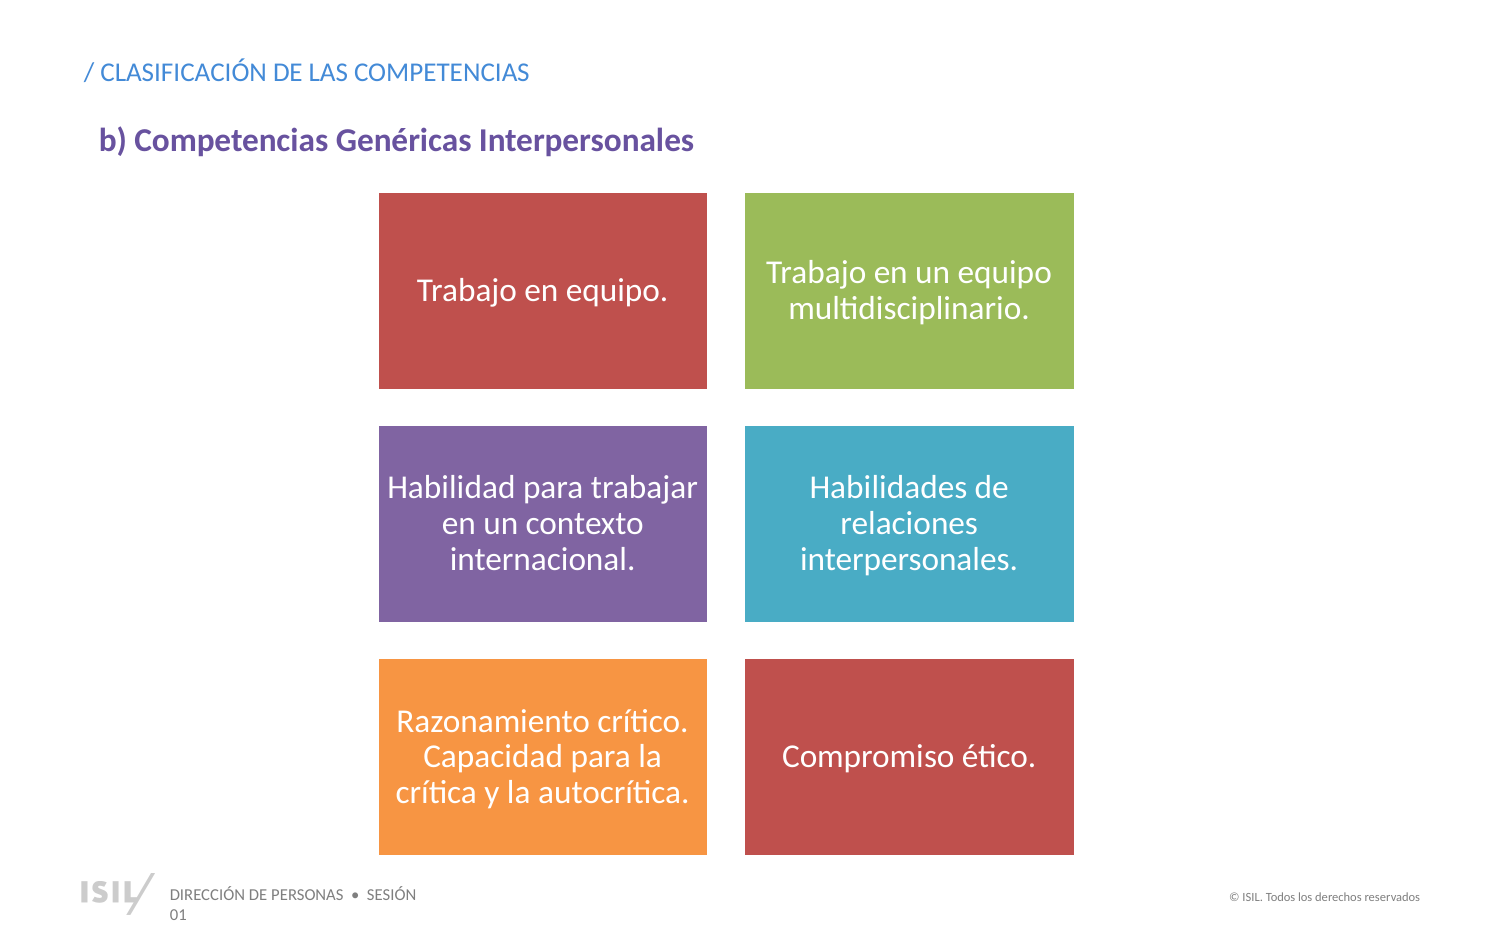

/ CLASIFICACIÓN DE LAS COMPETENCIAS
b) Competencias Genéricas Interpersonales

Trabajo en equipo.

Trabajo en un equipo multidisciplinario.

Habilidad para trabajar en un contexto internacional.

Habilidades de relaciones interpersonales.

Razonamiento crítico. Capacidad para la crítica y la autocrítica.

Compromiso ético.